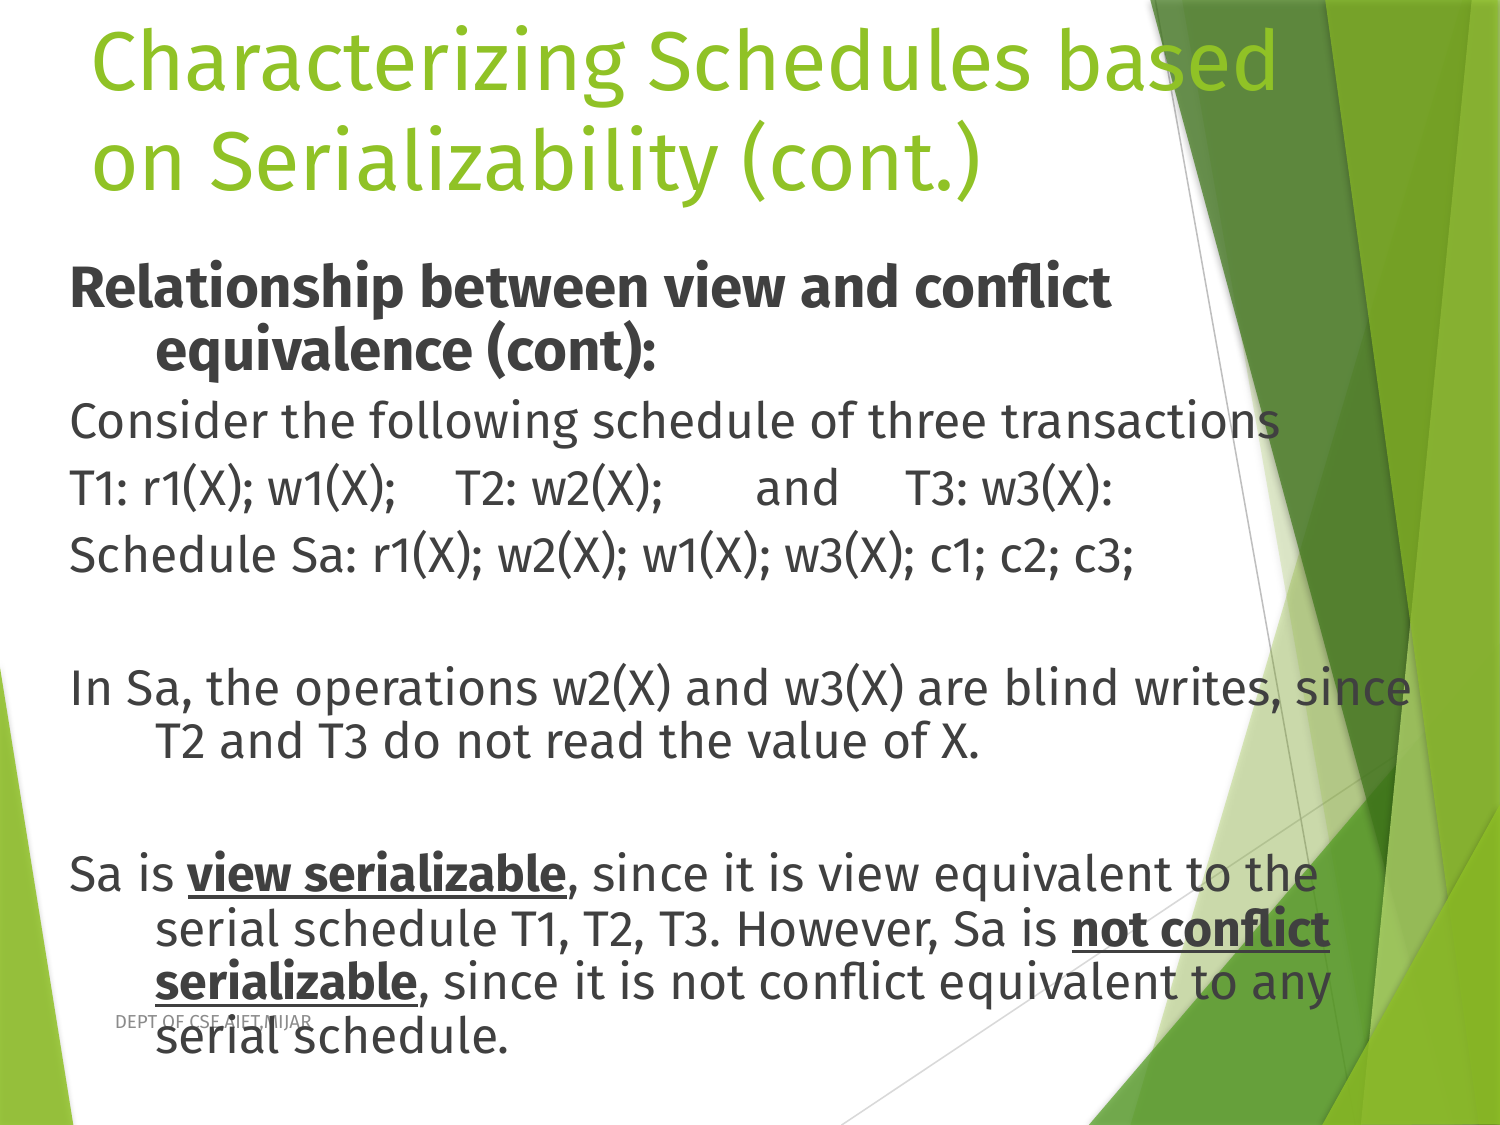

# Characterizing Schedules based on Serializability (cont.)
Relationship between view and conflict equivalence (cont):
Consider the following schedule of three transactions
T1: r1(X); w1(X); 	T2: w2(X); 	and  	T3: w3(X):
Schedule Sa: r1(X); w2(X); w1(X); w3(X); c1; c2; c3;

In Sa, the operations w2(X) and w3(X) are blind writes, since T2 and T3 do not read the value of X.

Sa is view serializable, since it is view equivalent to the serial schedule T1, T2, T3. However, Sa is not conflict serializable, since it is not conflict equivalent to any serial schedule.
DEPT OF CSE,AIET,MIJAR